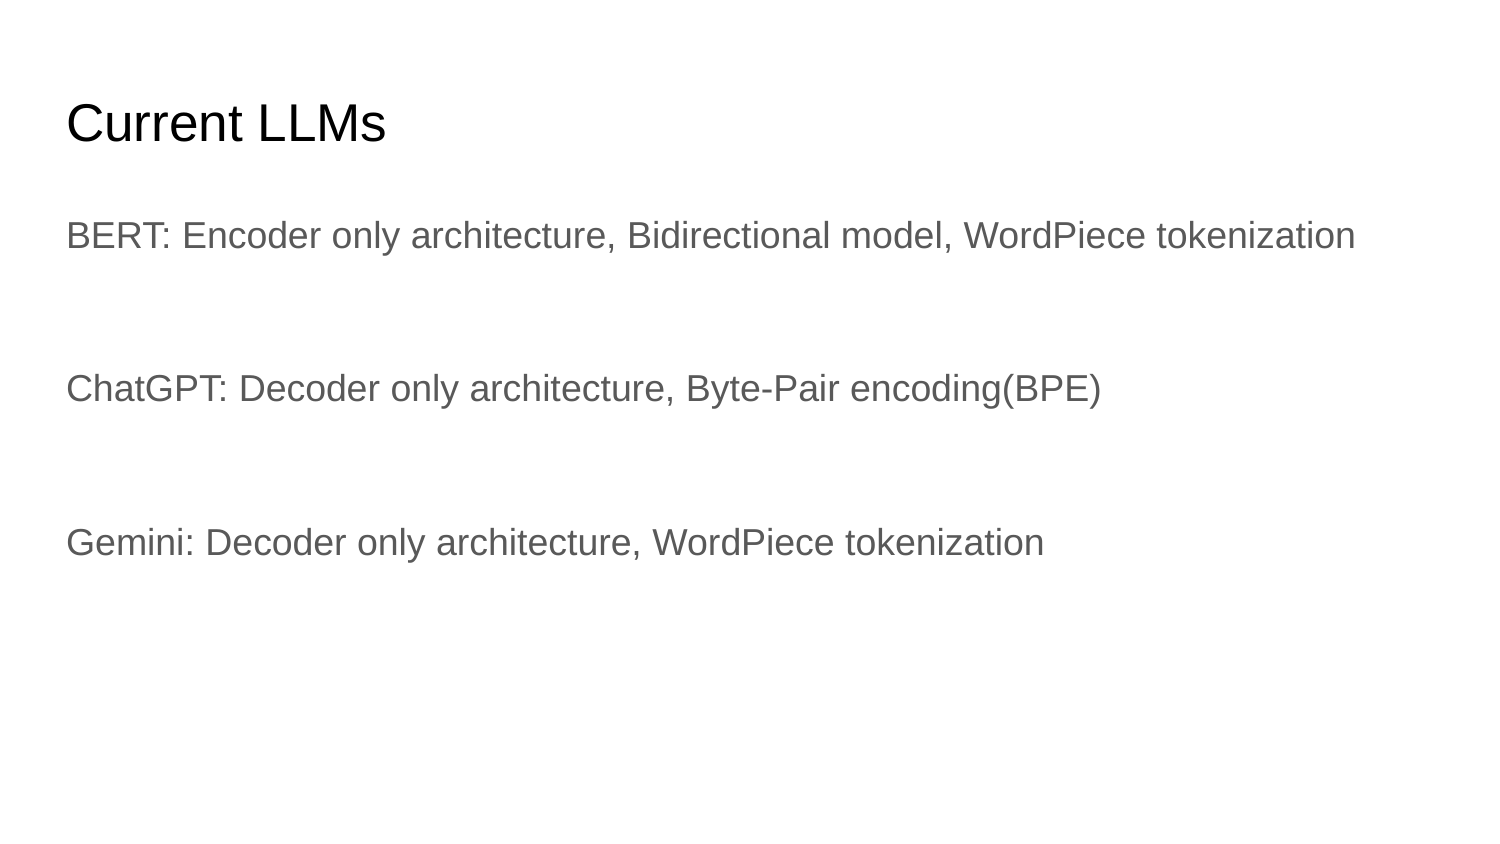

# Current LLMs
BERT: Encoder only architecture, Bidirectional model, WordPiece tokenization

ChatGPT: Decoder only architecture, Byte-Pair encoding(BPE)

Gemini: Decoder only architecture, WordPiece tokenization